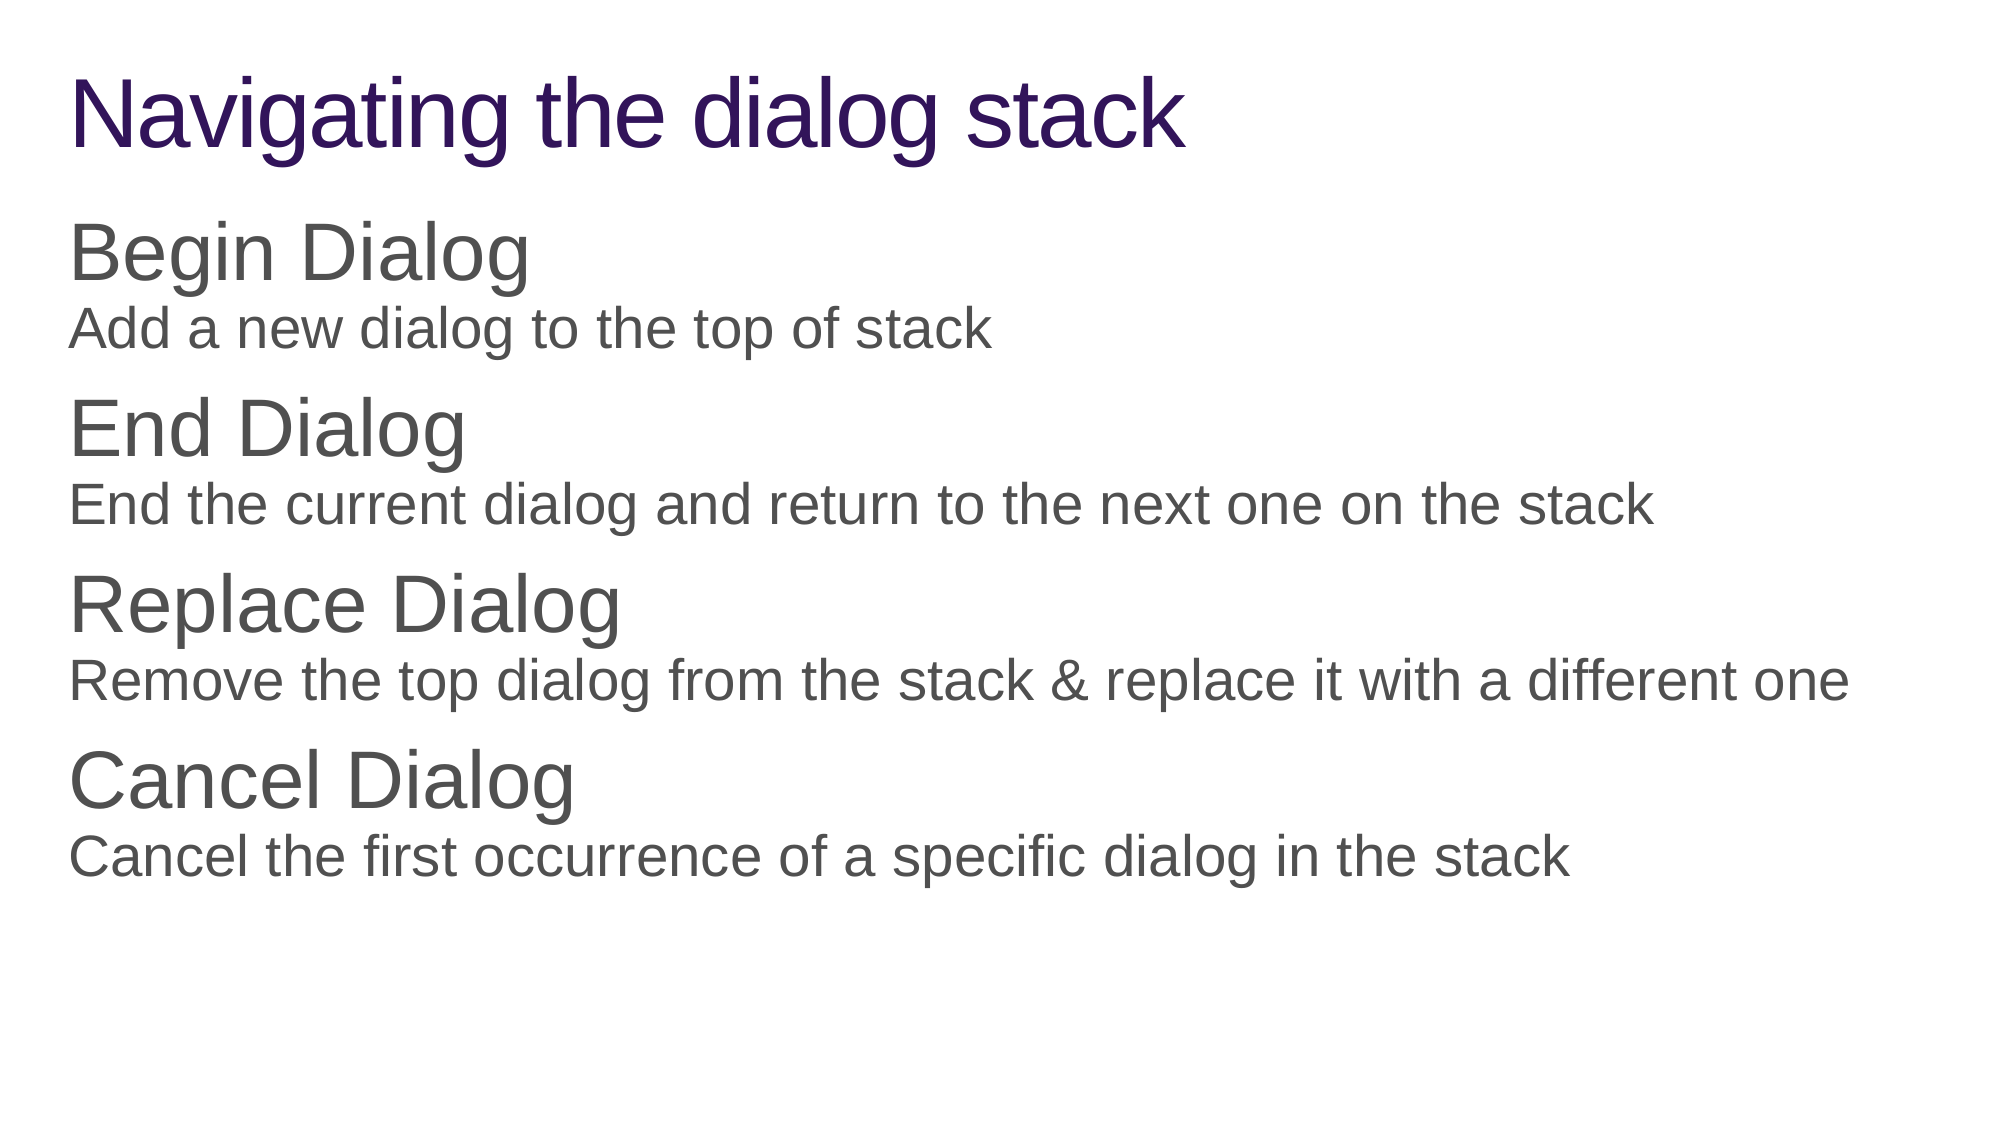

# Navigating the dialog stack
Begin Dialog
Add a new dialog to the top of stack
End Dialog
End the current dialog and return to the next one on the stack
Replace Dialog
Remove the top dialog from the stack & replace it with a different one
Cancel Dialog
Cancel the first occurrence of a specific dialog in the stack